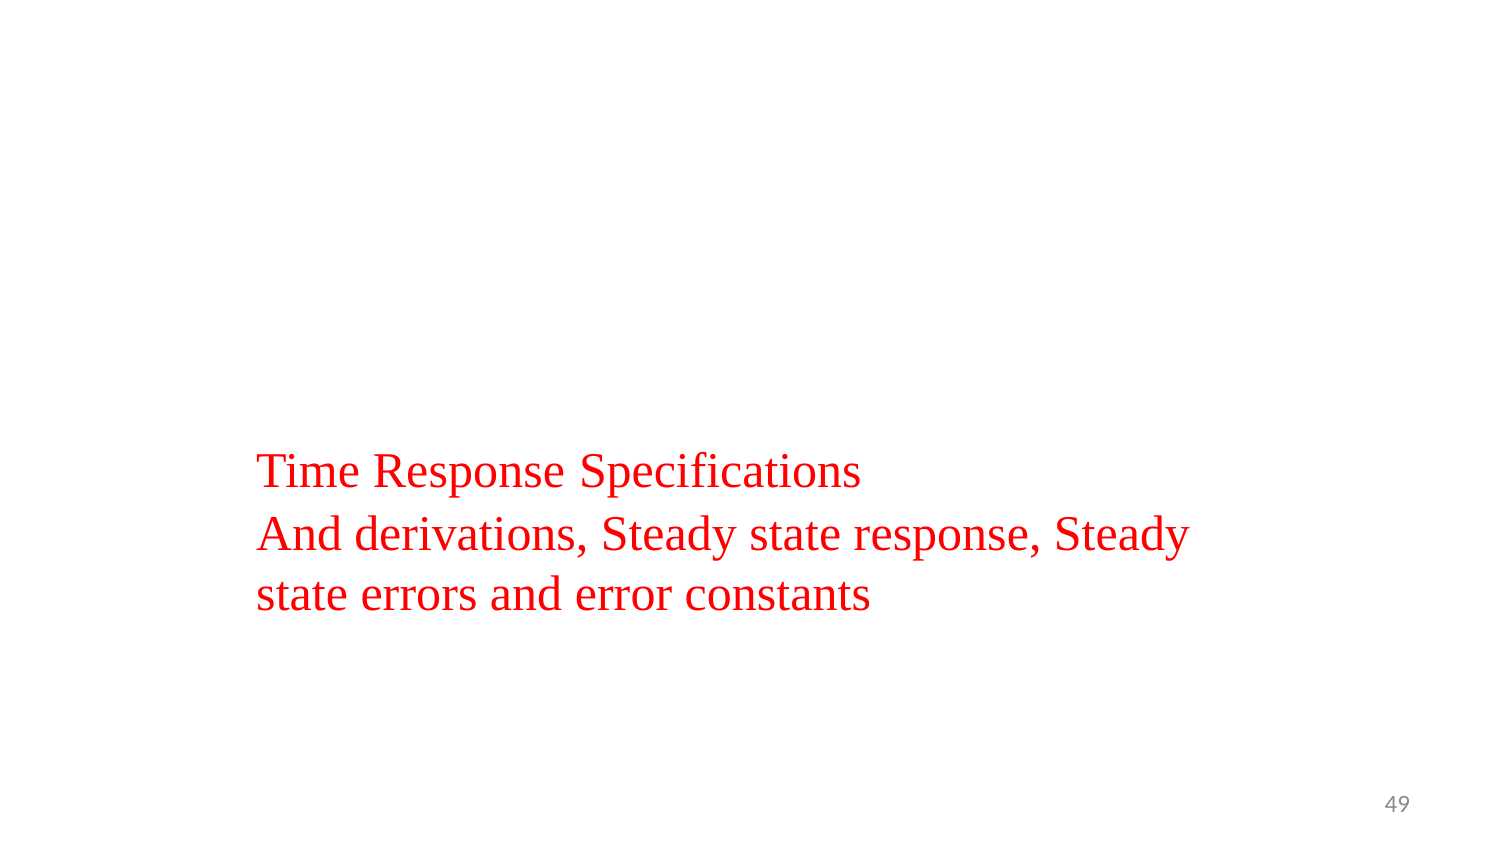

Time Response Specifications
And derivations, Steady state response, Steady state errors and error constants
49